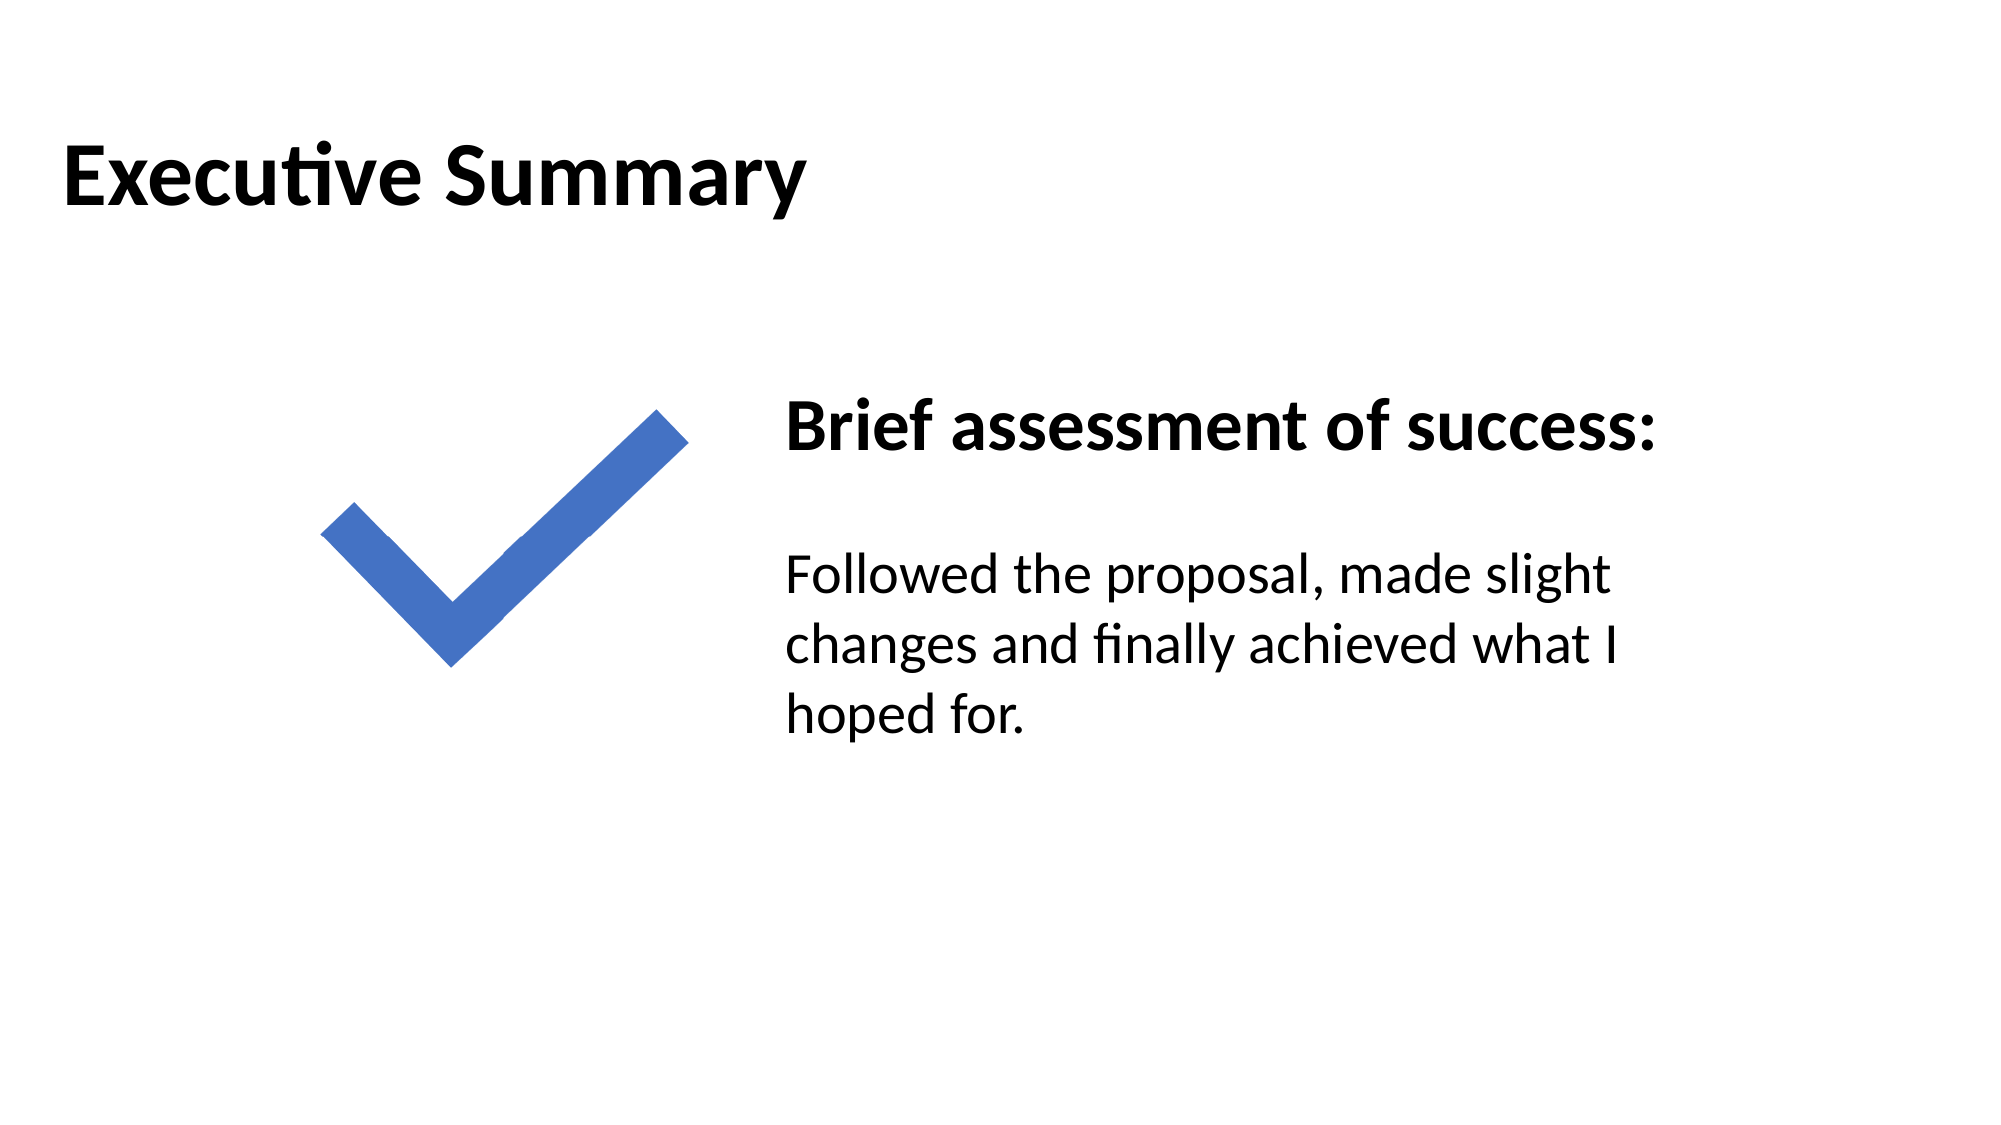

Executive Summary

Brief assessment of success:

Followed the proposal, made slight changes and finally achieved what I hoped for.